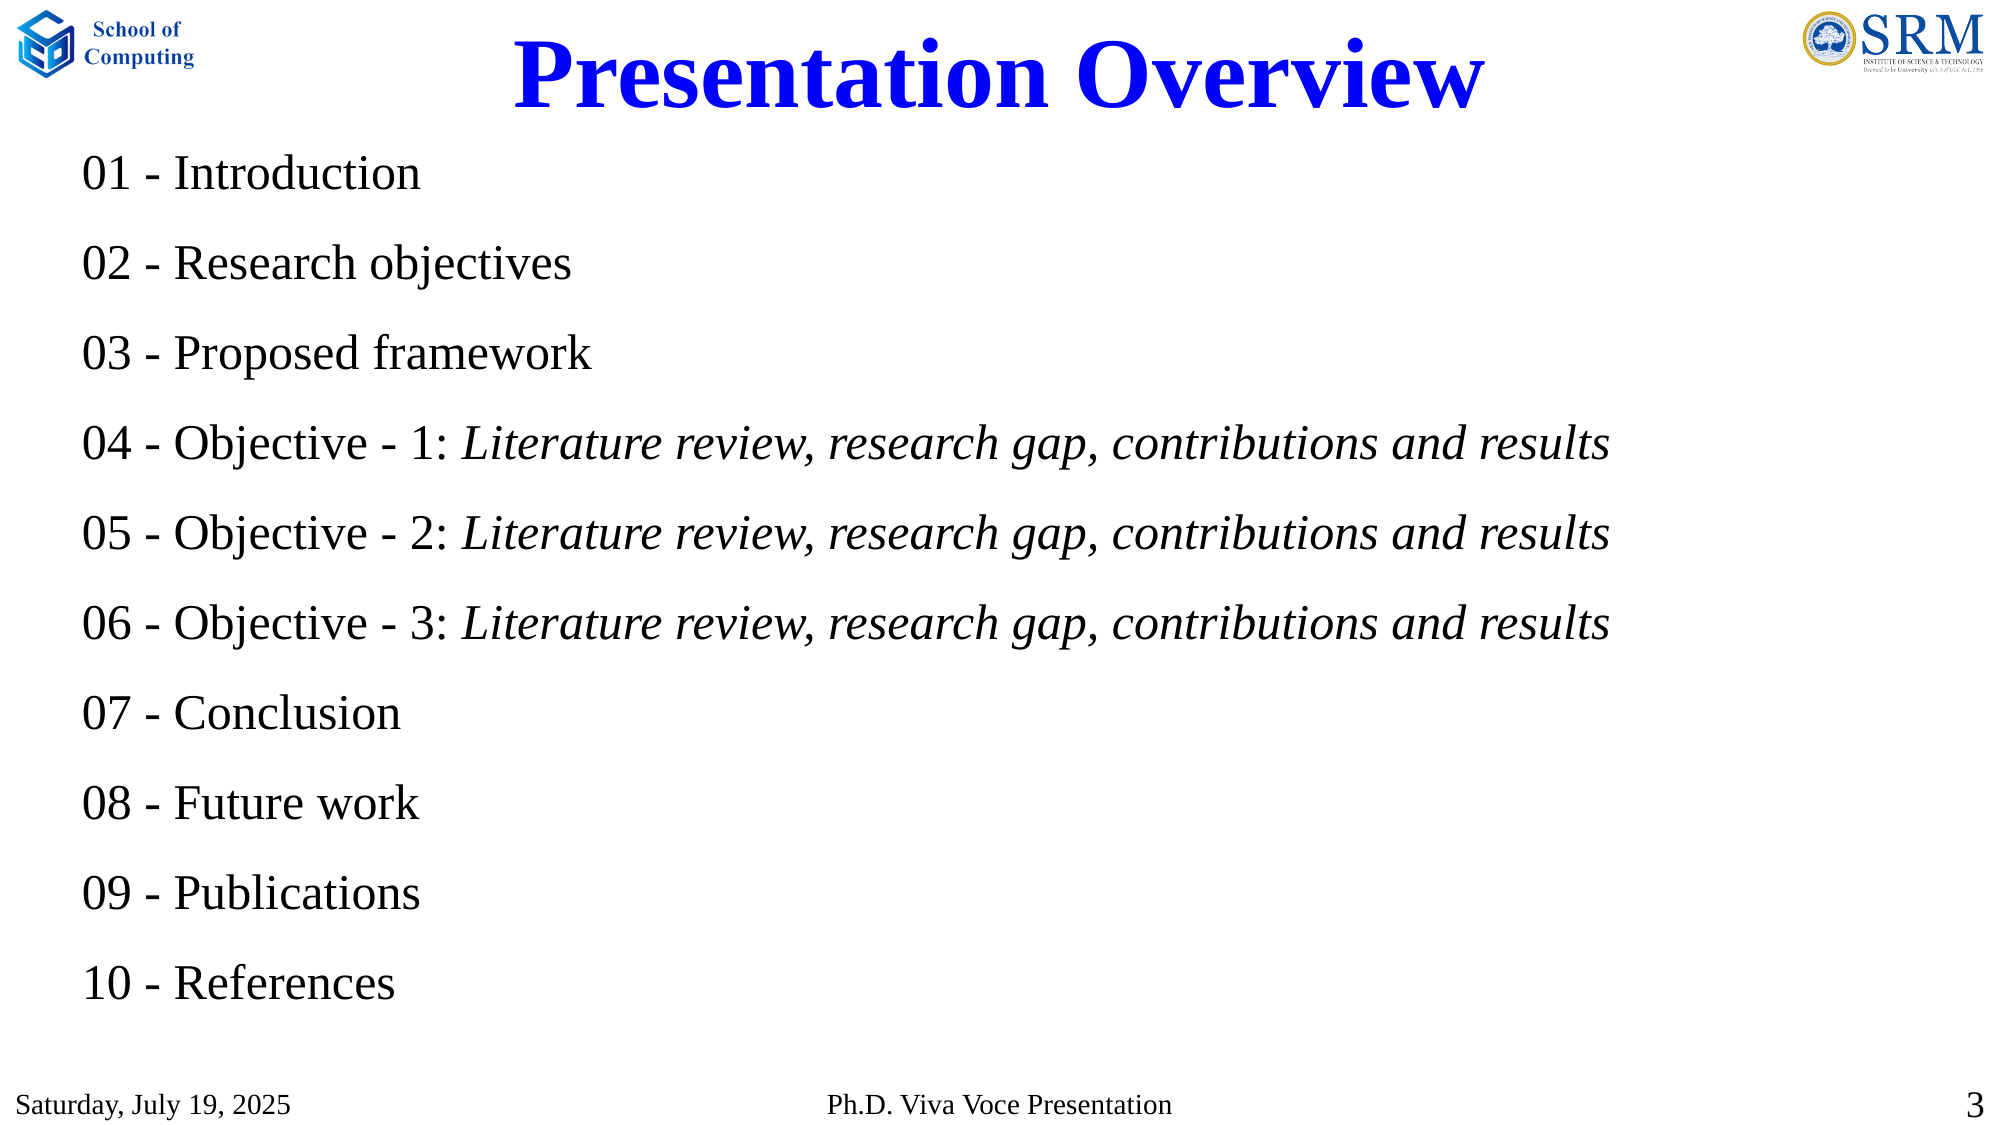

Presentation Overview
01 - Introduction
02 - Research objectives
03 - Proposed framework
04 - Objective - 1: Literature review, research gap, contributions and results
05 - Objective - 2: Literature review, research gap, contributions and results
06 - Objective - 3: Literature review, research gap, contributions and results
07 - Conclusion
08 - Future work
09 - Publications
10 - References
Saturday, July 19, 2025
3
Ph.D. Viva Voce Presentation